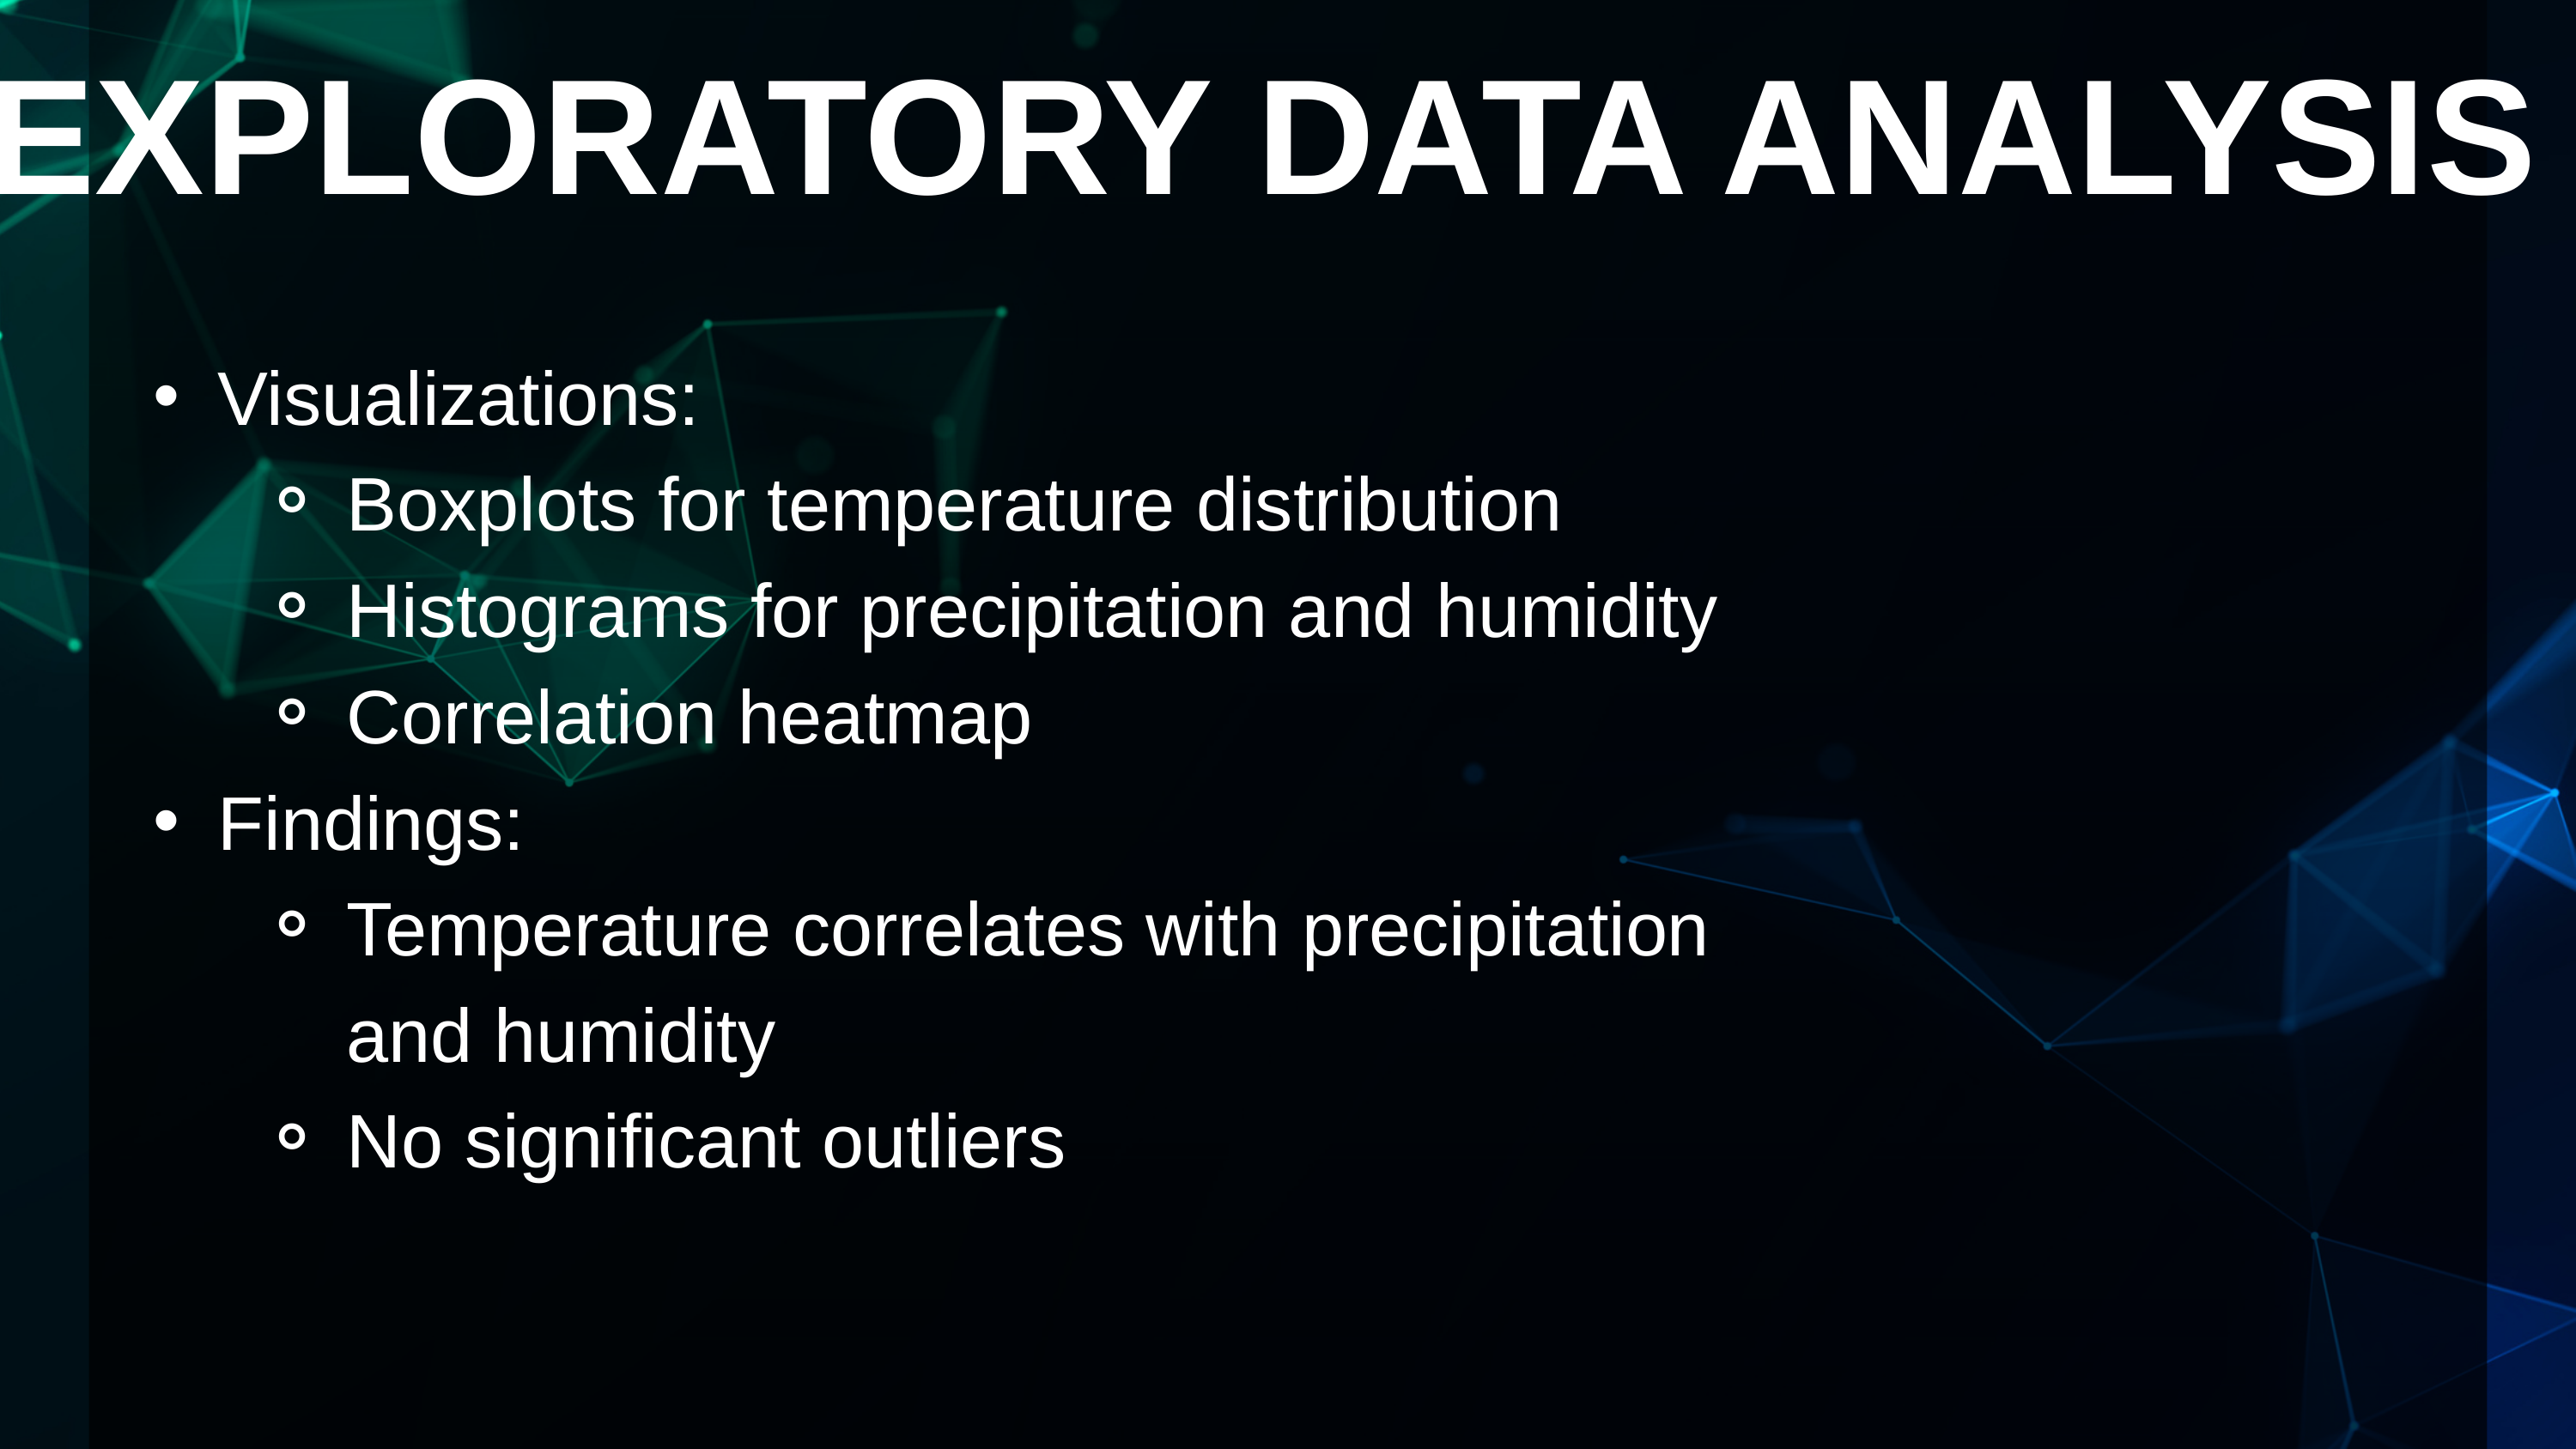

EXPLORATORY DATA ANALYSIS
Visualizations:
Boxplots for temperature distribution
Histograms for precipitation and humidity
Correlation heatmap
Findings:
Temperature correlates with precipitation                                                        and humidity
No significant outliers